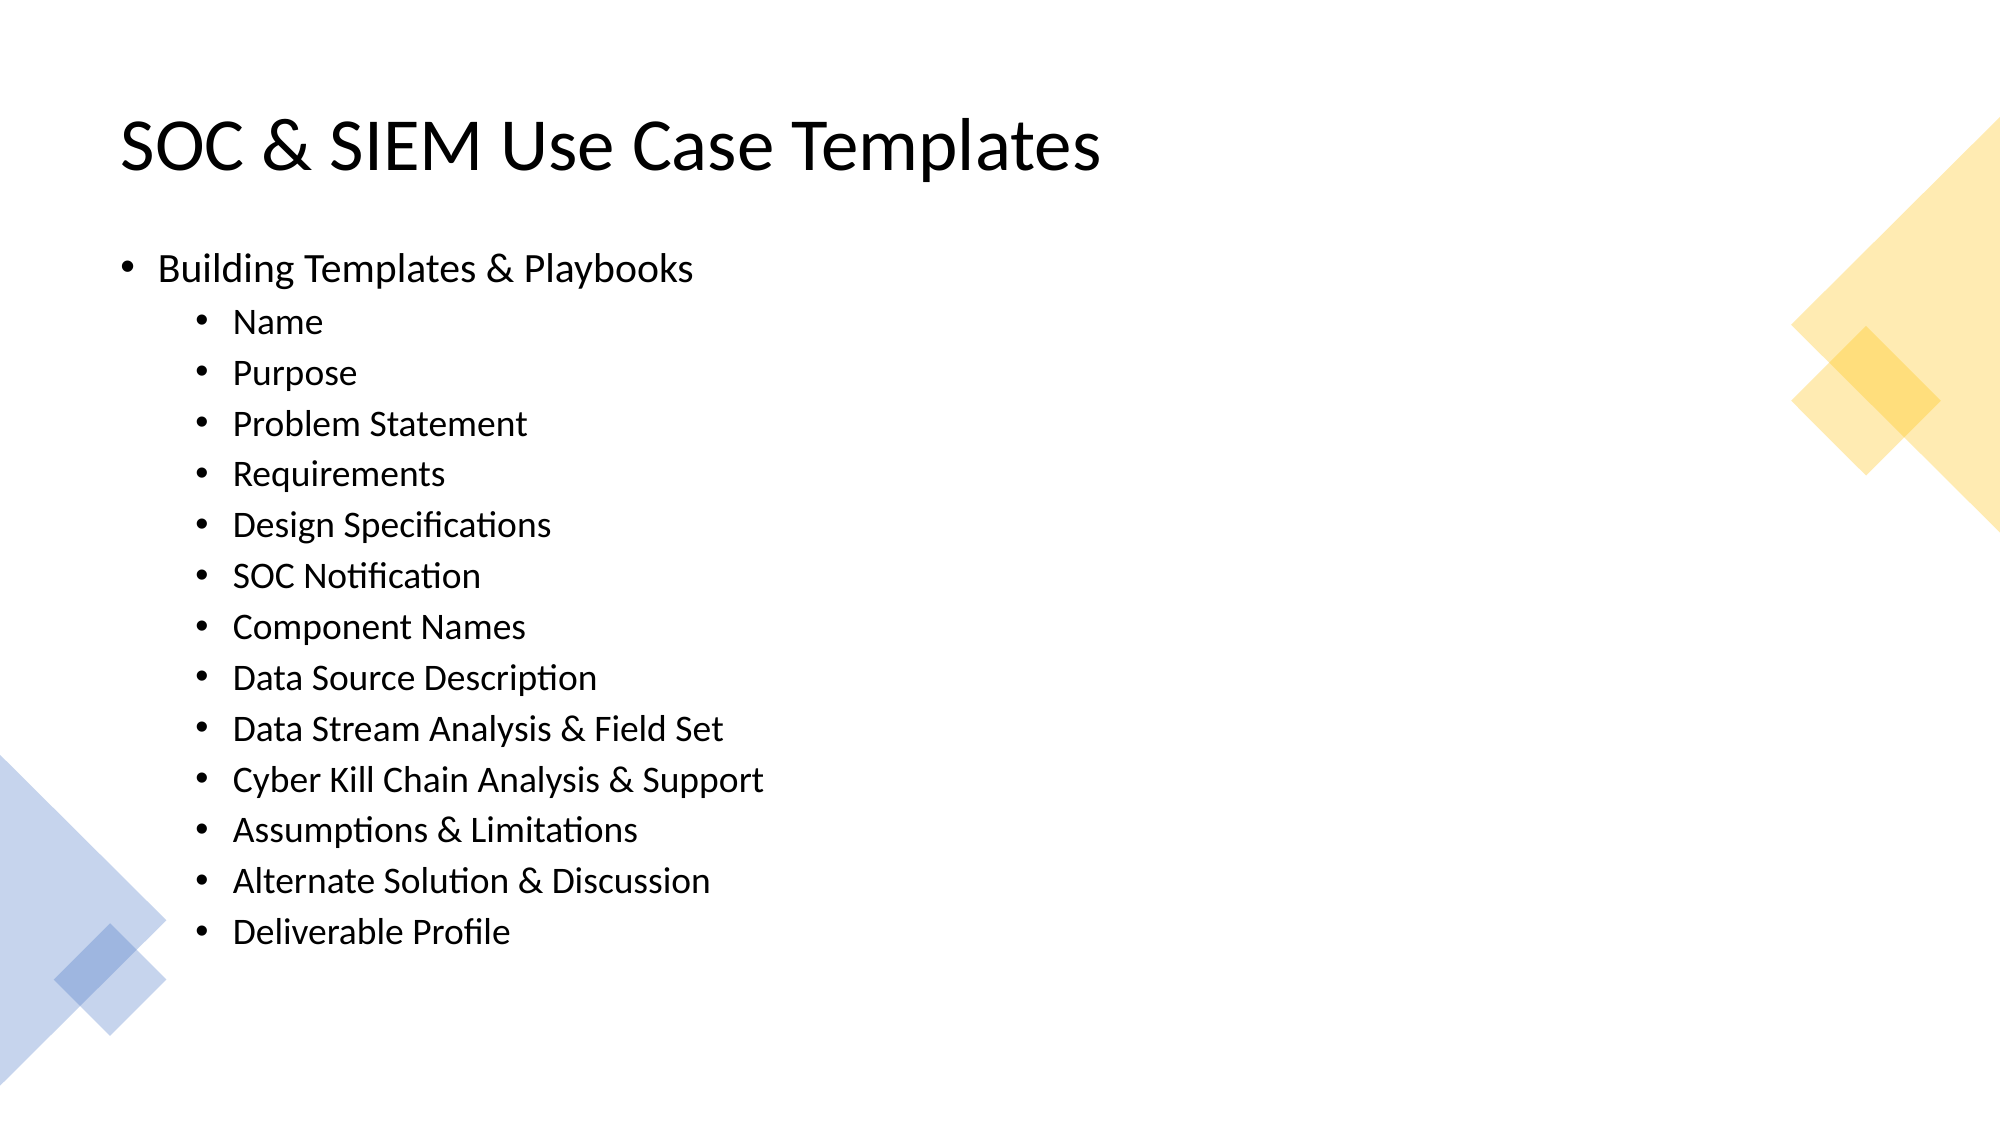

# SOC & SIEM Use Case Templates

Building Templates & Playbooks
Name
Purpose
Problem Statement
Requirements
Design Specifications
SOC Notification
Component Names
Data Source Description
Data Stream Analysis & Field Set
Cyber Kill Chain Analysis & Support
Assumptions & Limitations
Alternate Solution & Discussion
Deliverable Profile